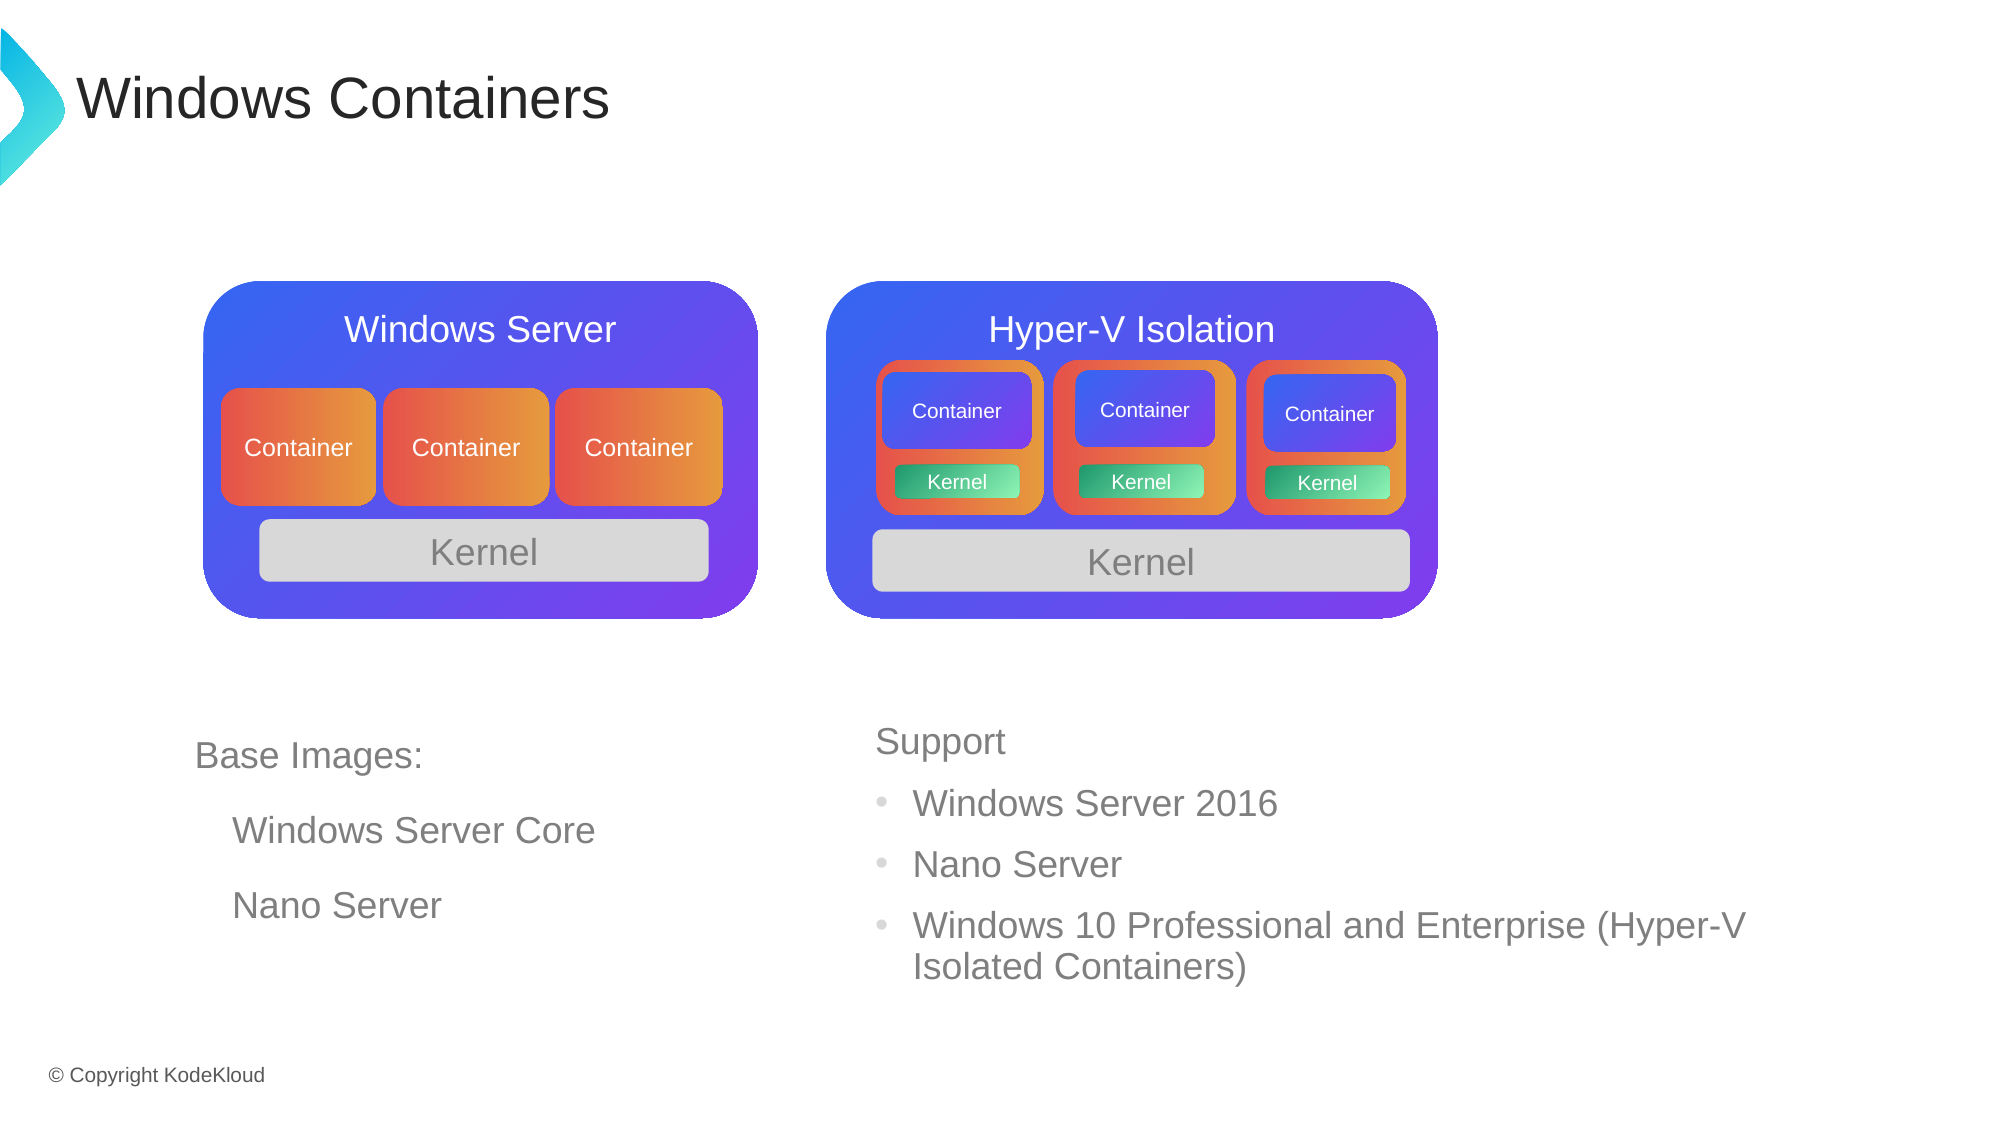

# Windows Containers
Container Types:
Windows Server
Kernel
Hyper-V Isolation
Kernel

Container
Kernel

Container
Kernel

Container
Kernel
Container
Container
Container
Base Images:
Windows Server Core
Nano Server

Support
Windows Server 2016
Nano Server
Windows 10 Professional and Enterprise (Hyper-V Isolated Containers)